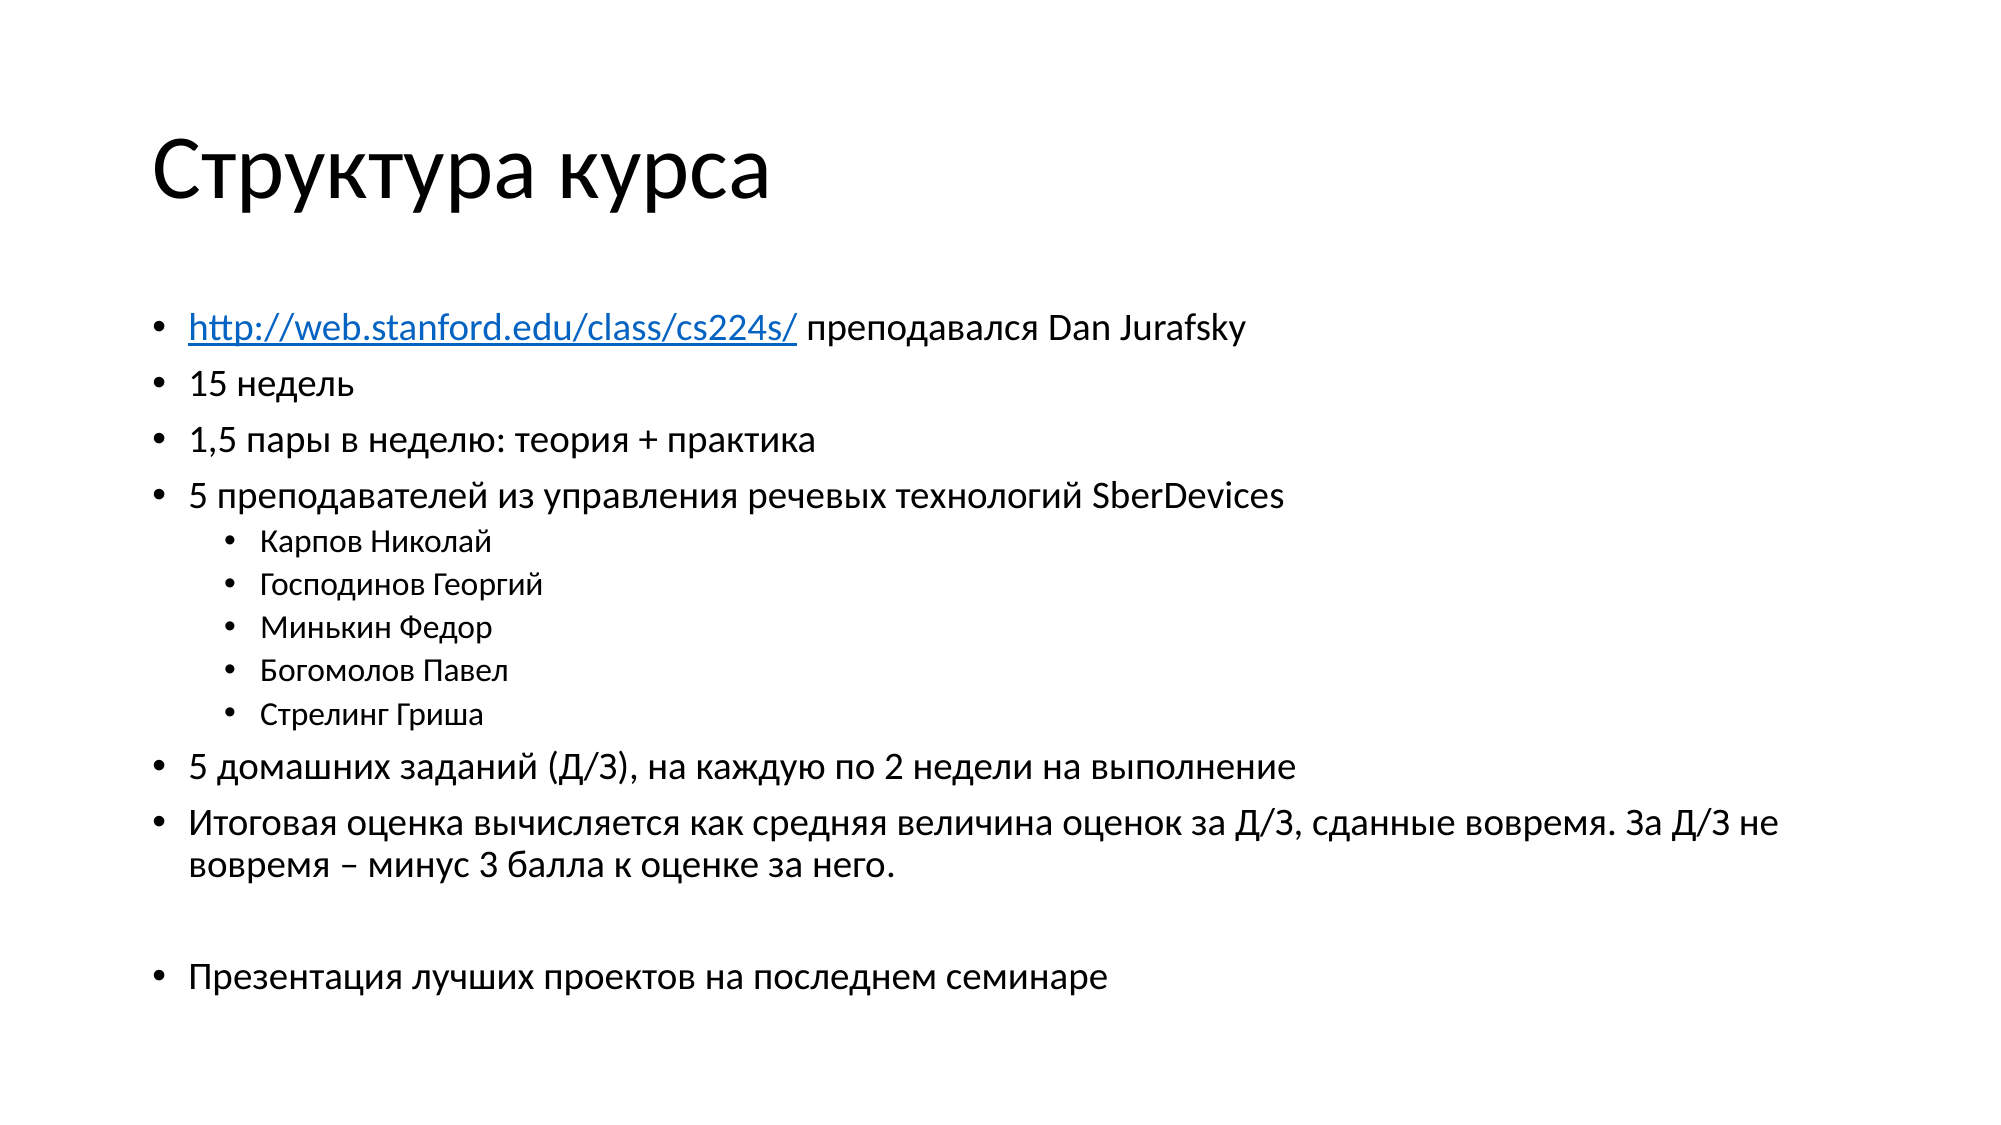

# Структура курса
http://web.stanford.edu/class/cs224s/ преподавался Dan Jurafsky
15 недель
1,5 пары в неделю: теория + практика
5 преподавателей из управления речевых технологий SberDevices
Карпов Николай
Господинов Георгий
Минькин Федор
Богомолов Павел
Стрелинг Гриша
5 домашних заданий (Д/З), на каждую по 2 недели на выполнение
Итоговая оценка вычисляется как средняя величина оценок за Д/З, сданные вовремя. За Д/З не вовремя – минус 3 балла к оценке за него.

Презентация лучших проектов на последнем семинаре